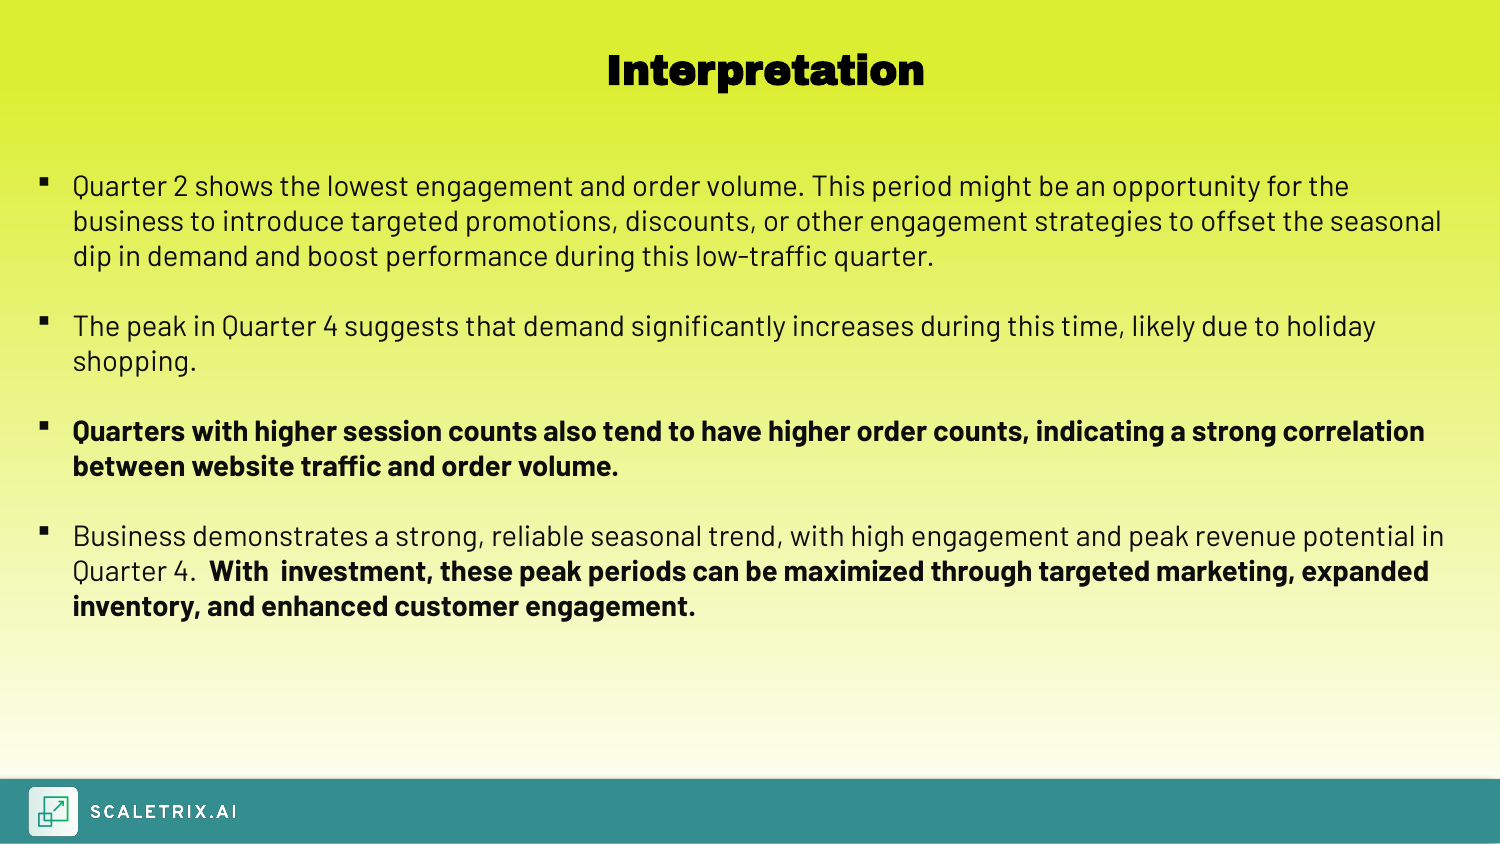

Interpretation

Quarter 2 shows the lowest engagement and order volume. This period might be an opportunity for the business to introduce targeted promotions, discounts, or other engagement strategies to offset the seasonal dip in demand and boost performance during this low-traffic quarter.

The peak in Quarter 4 suggests that demand significantly increases during this time, likely due to holiday shopping.

Quarters with higher session counts also tend to have higher order counts, indicating a strong correlation between website traffic and order volume.

Business demonstrates a strong, reliable seasonal trend, with high engagement and peak revenue potential in Quarter 4.  With  investment, these peak periods can be maximized through targeted marketing, expanded inventory, and enhanced customer engagement.